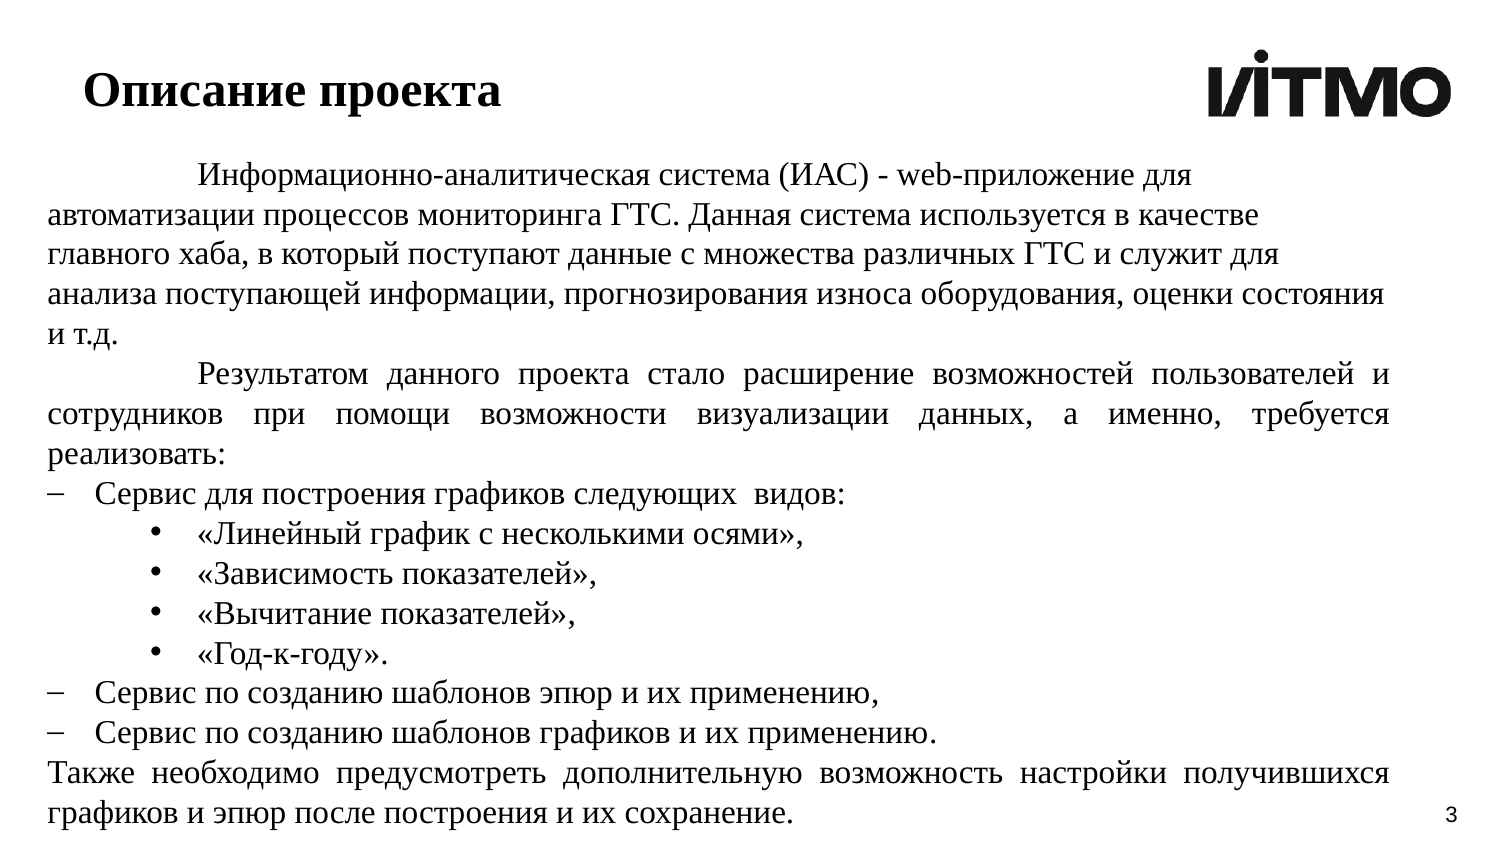

Описание проекта

	Информационно-аналитическая система (ИАС) - web-приложение для автоматизации процессов мониторинга ГТС. Данная система используется в качестве главного хаба, в который поступают данные с множества различных ГТС и служит для анализа поступающей информации, прогнозирования износа оборудования, оценки состояния и т.д.
	Результатом данного проекта стало расширение возможностей пользователей и сотрудников при помощи возможности визуализации данных, а именно, требуется реализовать:
Сервис для построения графиков следующих  видов:
«Линейный график с несколькими осями»,
«Зависимость показателей»,
«Вычитание показателей»,
«Год-к-году».
Сервис по созданию шаблонов эпюр и их применению,
Сервис по созданию шаблонов графиков и их применению.
Также необходимо предусмотреть дополнительную возможность настройки получившихся графиков и эпюр после построения и их сохранение.
3